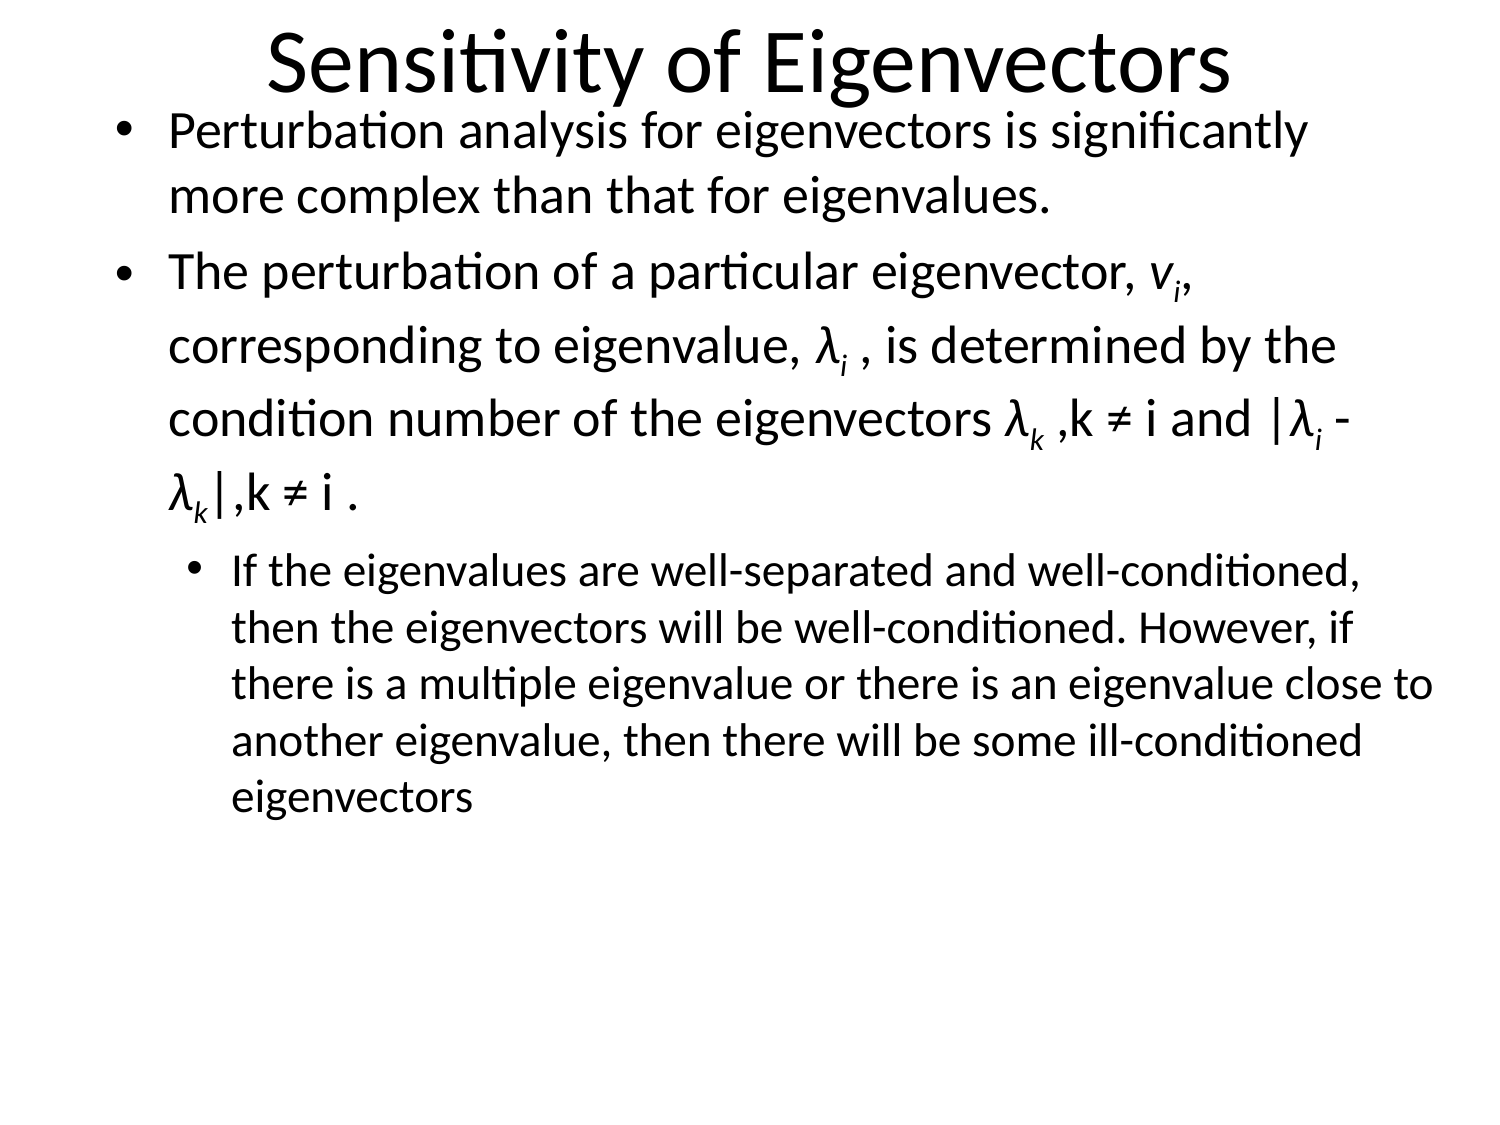

# Sensitivity of Eigenvectors
Perturbation analysis for eigenvectors is significantly more complex than that for eigenvalues.
The perturbation of a particular eigenvector, vi, corresponding to eigenvalue, λi , is determined by the condition number of the eigenvectors λk ,k ≠ i and |λi - λk|,k ≠ i .
If the eigenvalues are well-separated and well-conditioned, then the eigenvectors will be well-conditioned. However, if there is a multiple eigenvalue or there is an eigenvalue close to another eigenvalue, then there will be some ill-conditioned eigenvectors